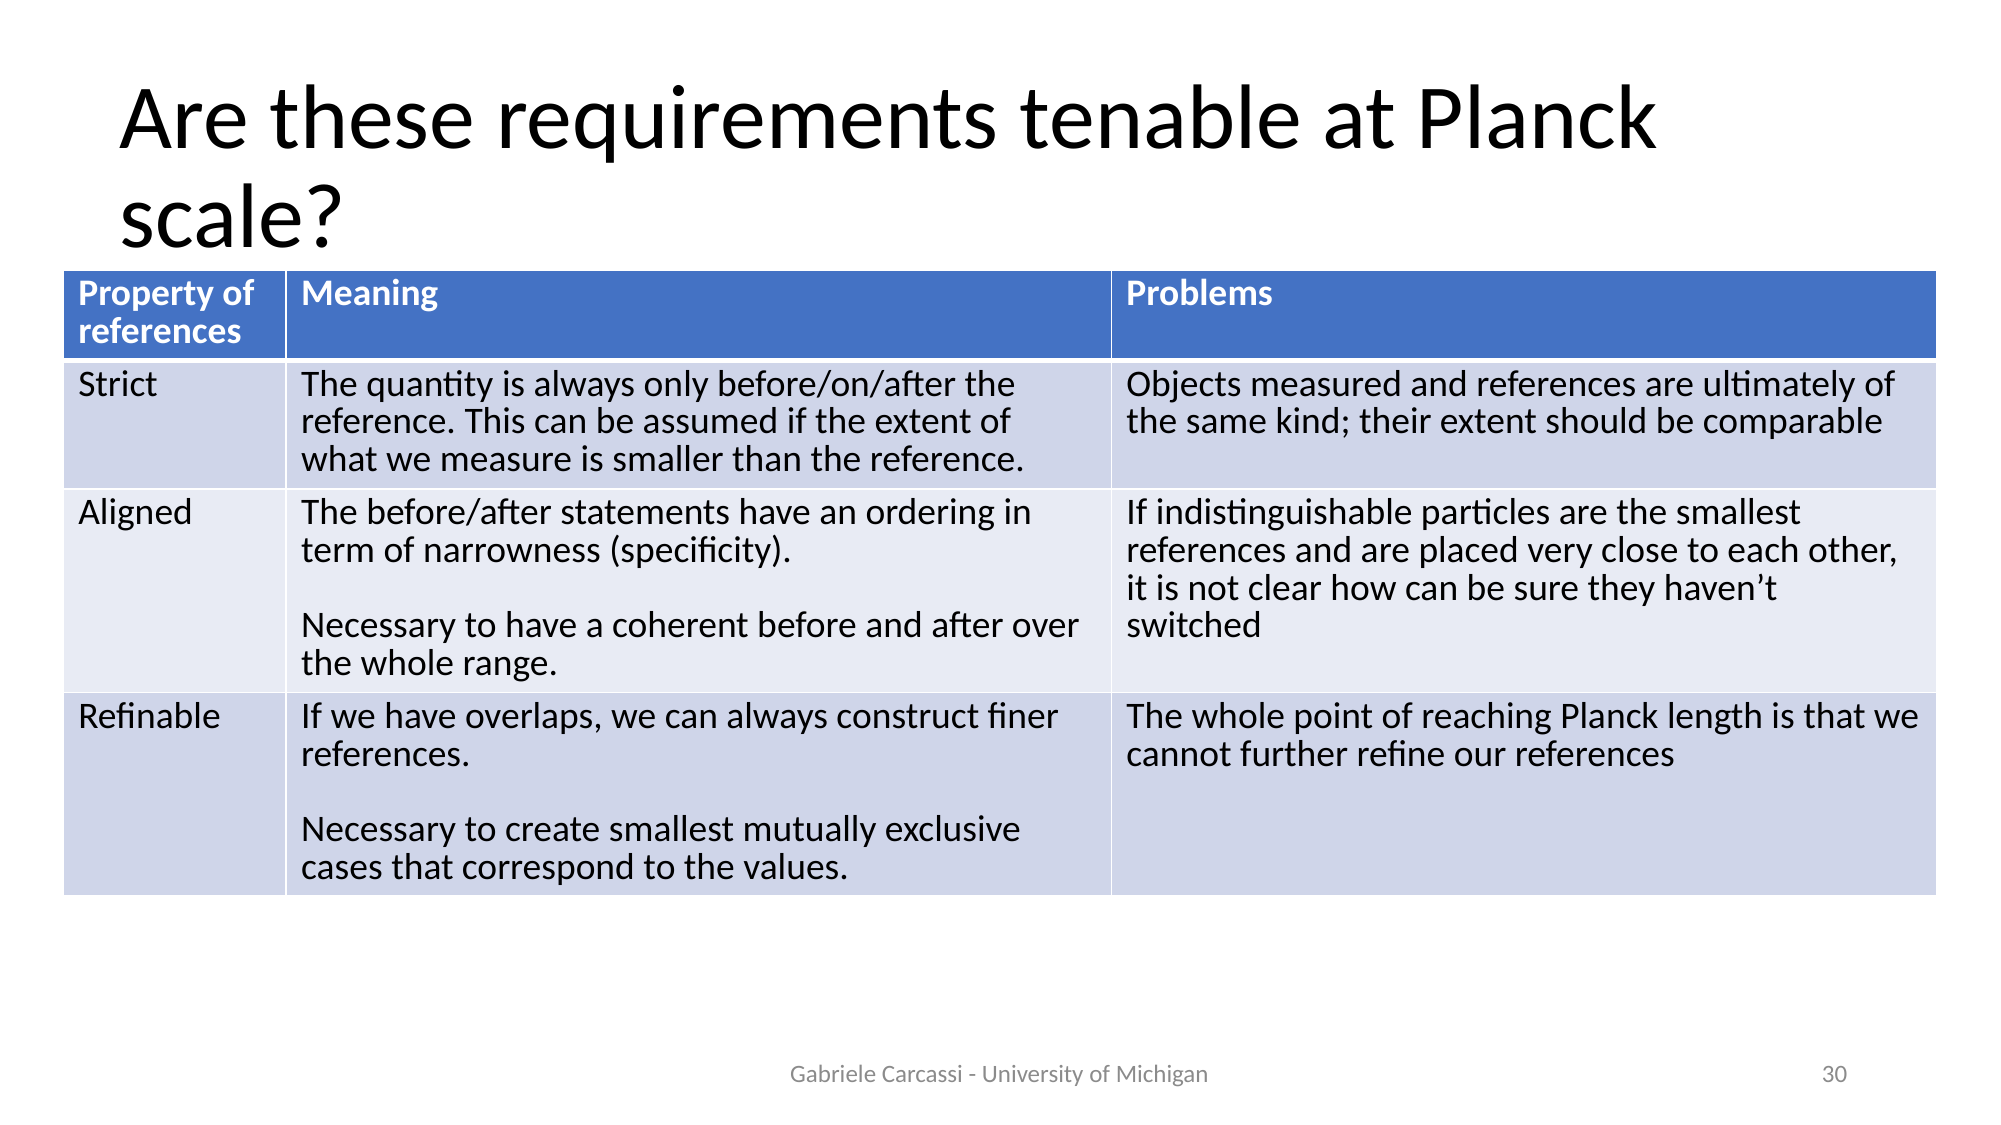

# Are these requirements tenable at Planck scale?
| Property of references | Meaning | Problems |
| --- | --- | --- |
| Strict | The quantity is always only before/on/after the reference. This can be assumed if the extent of what we measure is smaller than the reference. | Objects measured and references are ultimately of the same kind; their extent should be comparable |
| Aligned | The before/after statements have an ordering in term of narrowness (specificity). Necessary to have a coherent before and after over the whole range. | If indistinguishable particles are the smallest references and are placed very close to each other, it is not clear how can be sure they haven’t switched |
| Refinable | If we have overlaps, we can always construct finer references. Necessary to create smallest mutually exclusive cases that correspond to the values. | The whole point of reaching Planck length is that we cannot further refine our references |

Gabriele Carcassi - University of Michigan
30